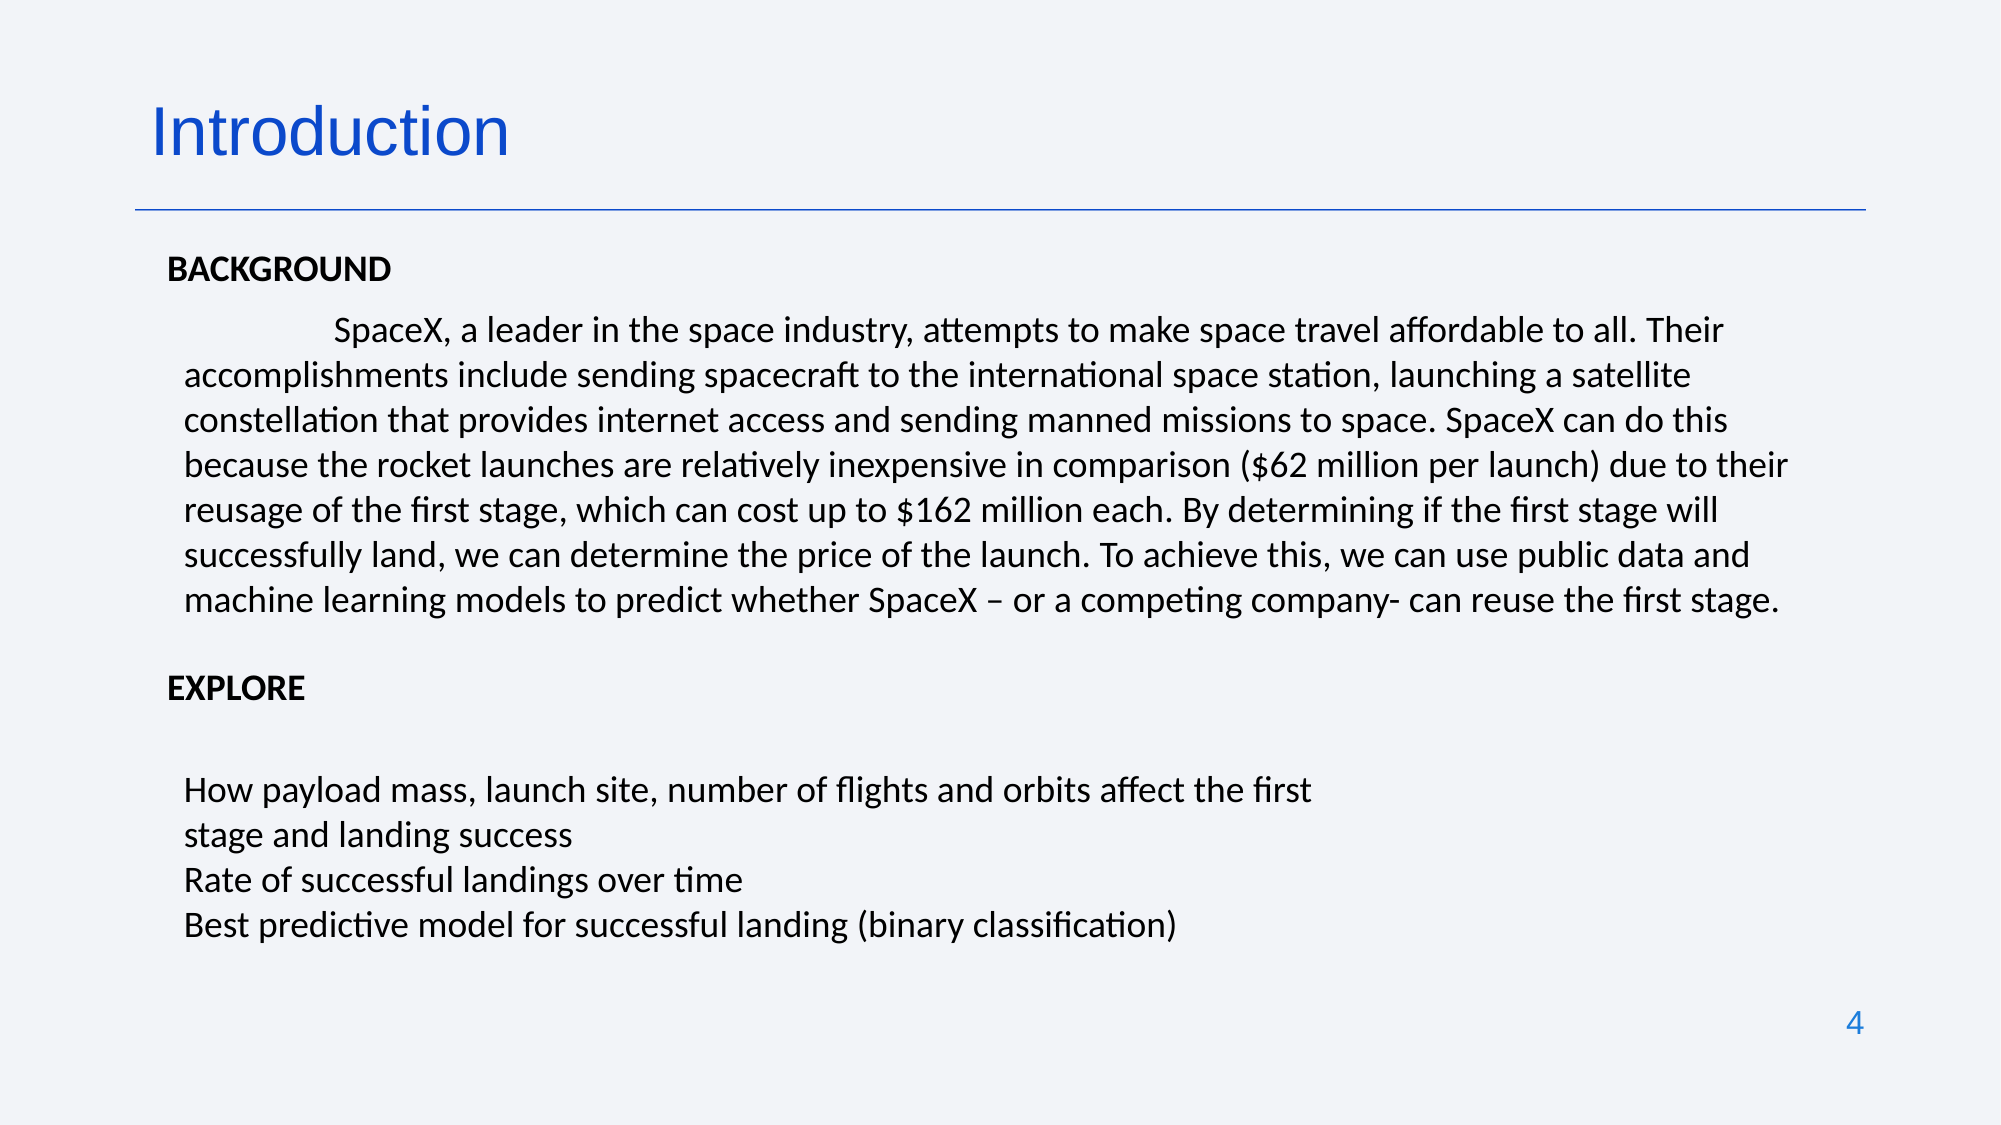

Introduction
BACKGROUND
	SpaceX, a leader in the space industry, attempts to make space travel affordable to all. Their accomplishments include sending spacecraft to the international space station, launching a satellite constellation that provides internet access and sending manned missions to space. SpaceX can do this because the rocket launches are relatively inexpensive in comparison ($62 million per launch) due to their reusage of the first stage, which can cost up to $162 million each. By determining if the first stage will successfully land, we can determine the price of the launch. To achieve this, we can use public data and machine learning models to predict whether SpaceX – or a competing company- can reuse the first stage.
EXPLORE
How payload mass, launch site, number of flights and orbits affect the first stage and landing success
Rate of successful landings over time
Best predictive model for successful landing (binary classification)
4